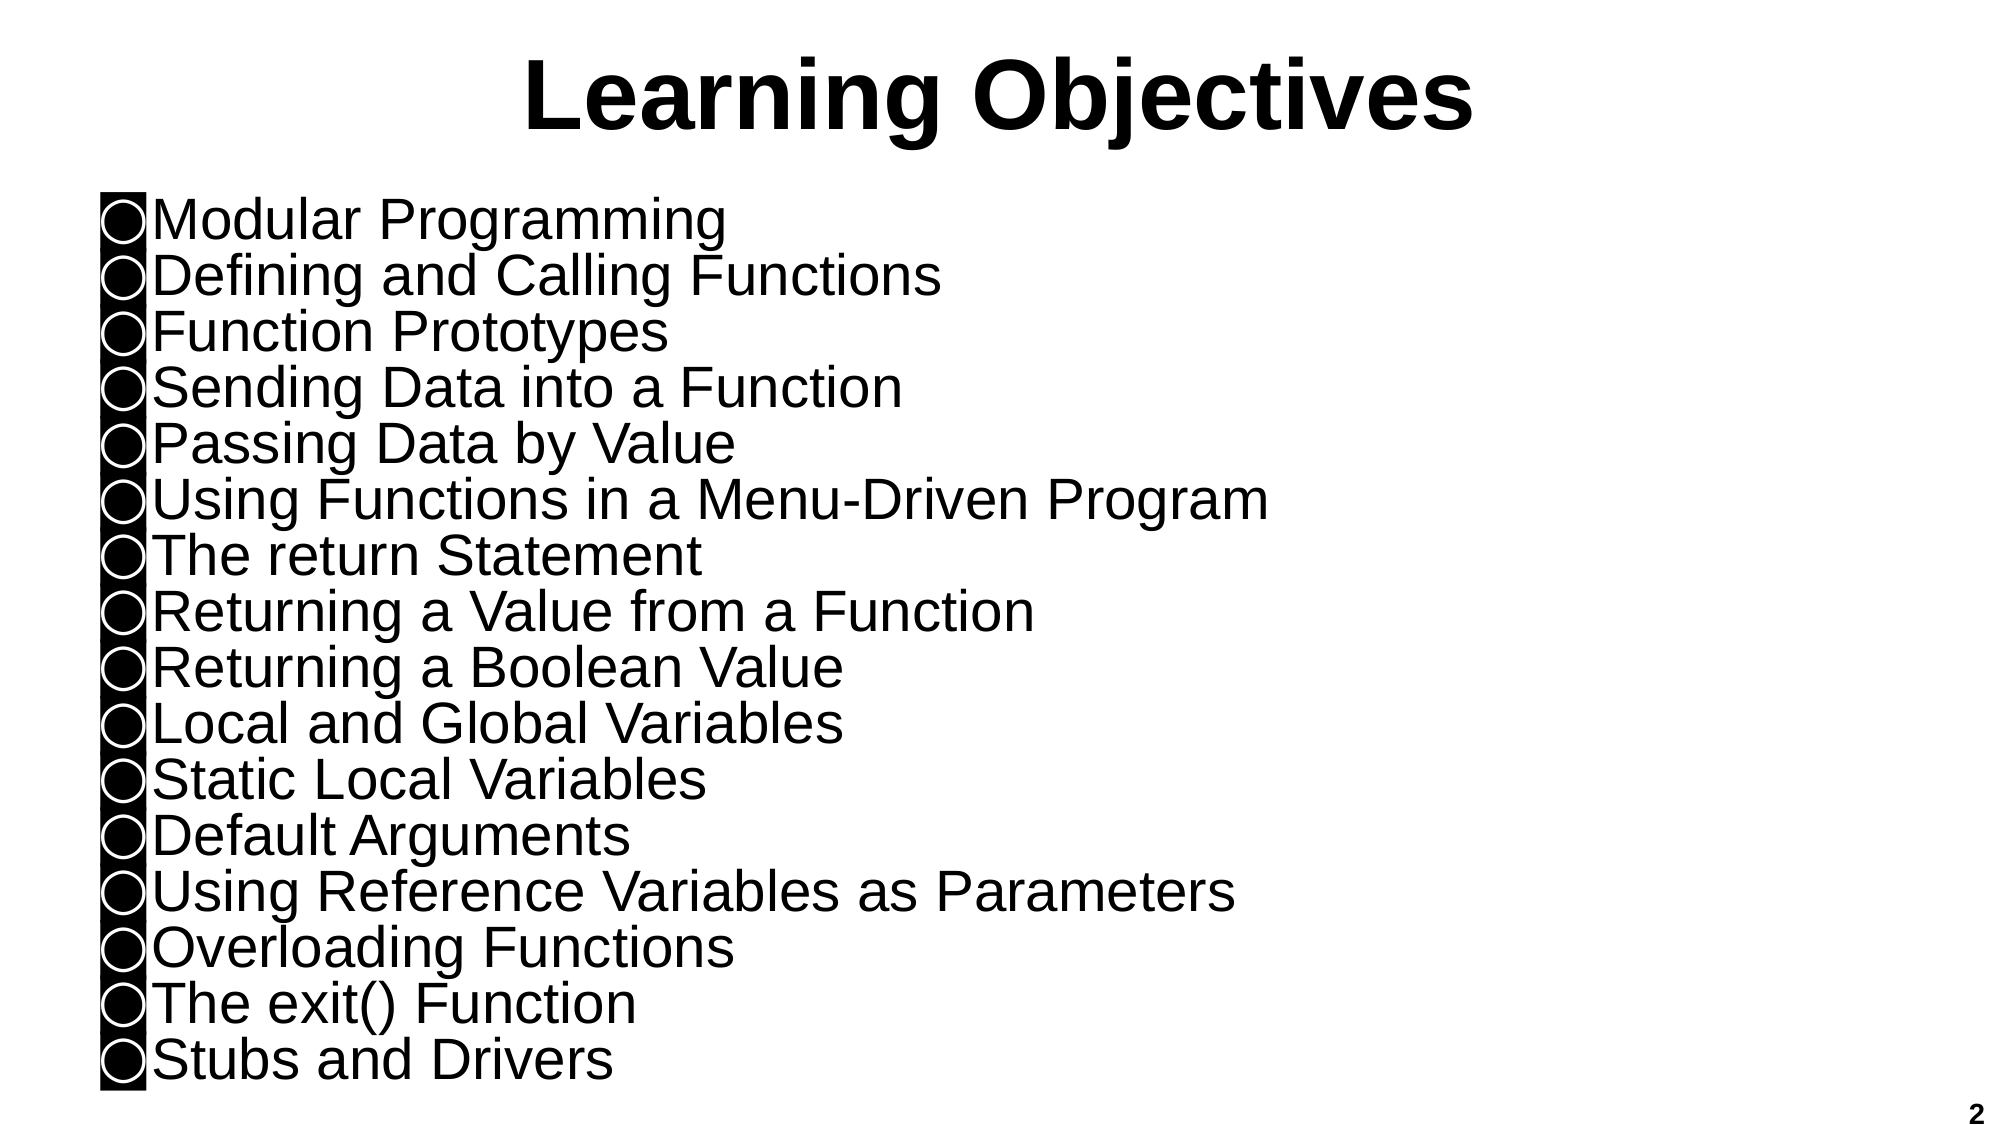

# Learning Objectives
Modular Programming
Defining and Calling Functions
Function Prototypes
Sending Data into a Function
Passing Data by Value
Using Functions in a Menu-Driven Program
The return Statement
Returning a Value from a Function
Returning a Boolean Value
Local and Global Variables
Static Local Variables
Default Arguments
Using Reference Variables as Parameters
Overloading Functions
The exit() Function
Stubs and Drivers
2